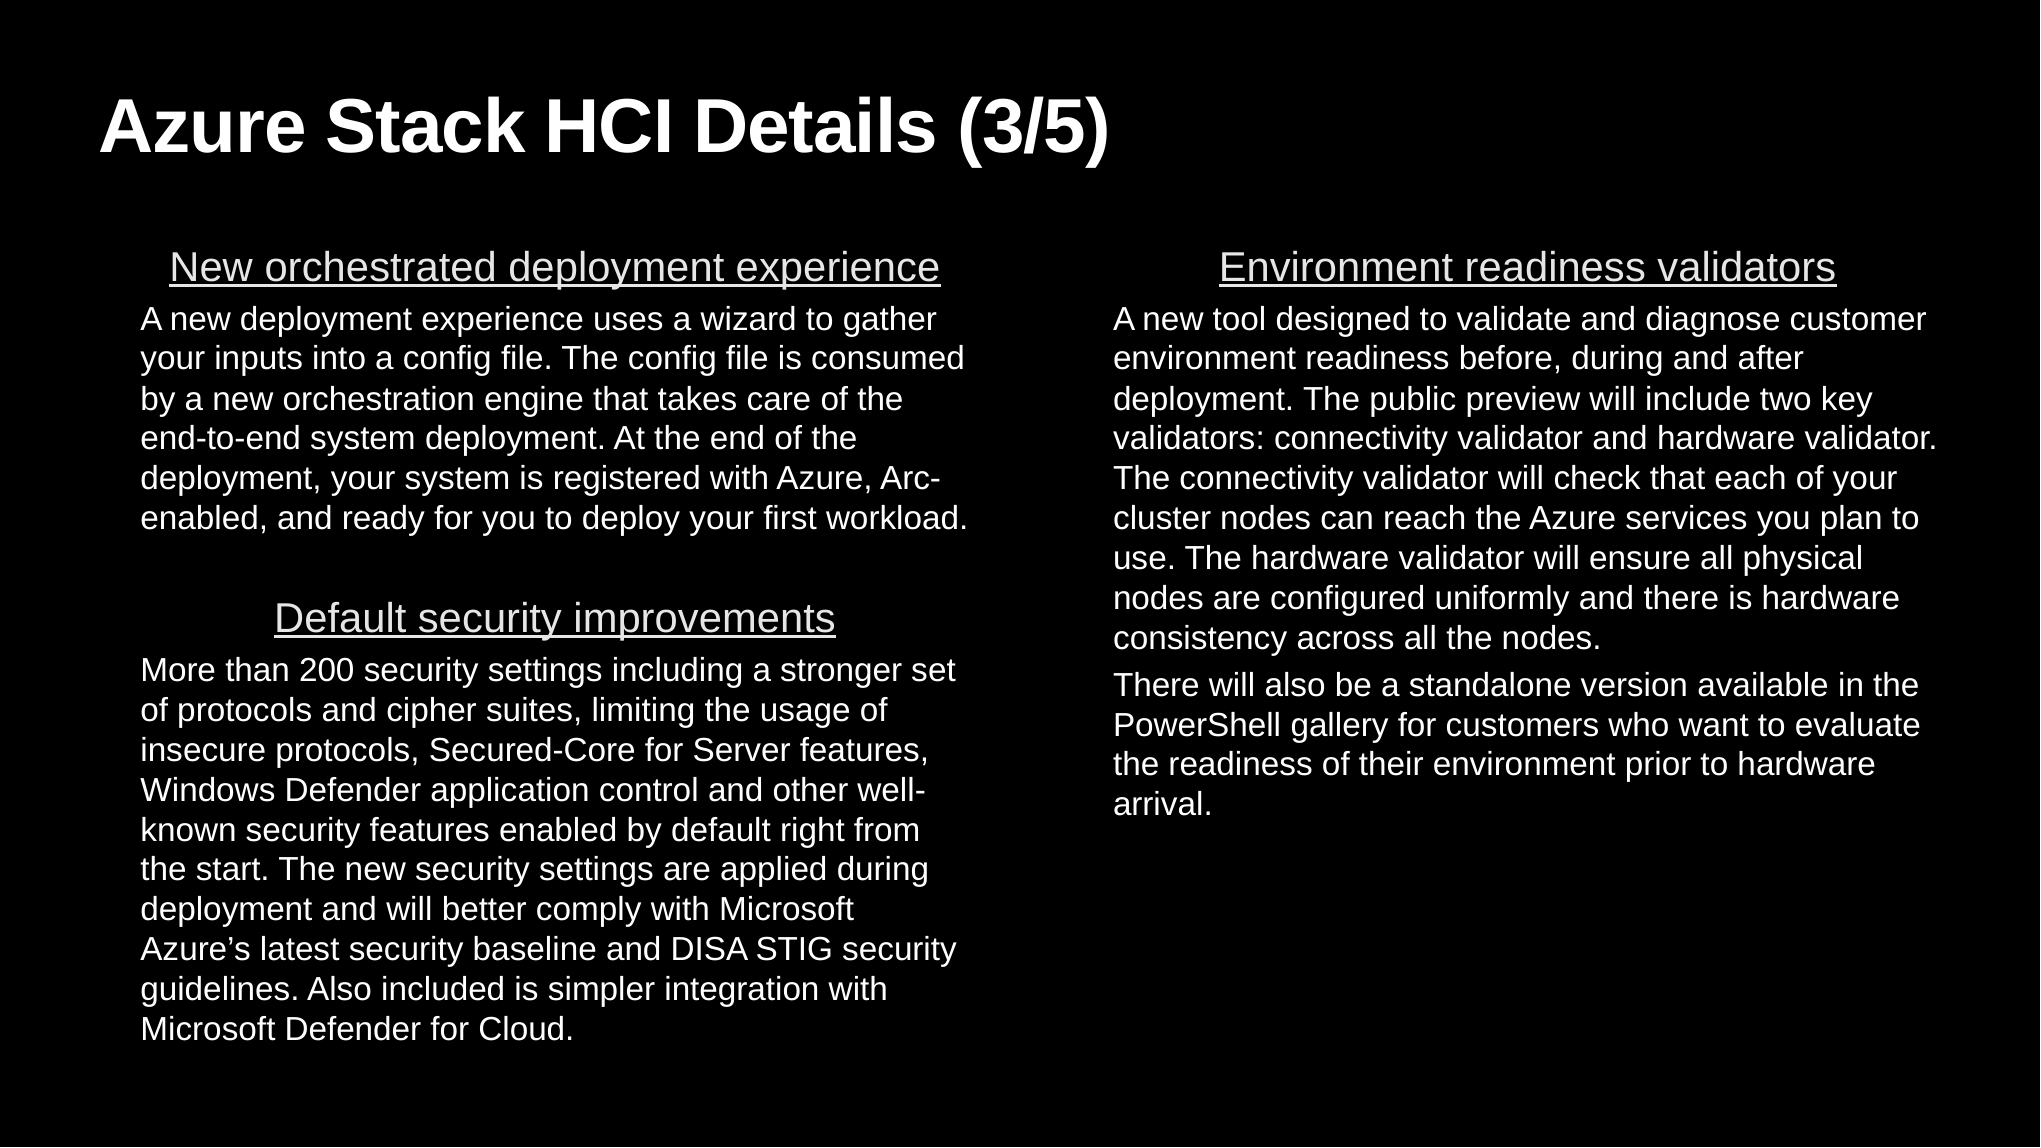

# Azure Stack HCI Details (3/5)
New orchestrated deployment experience
A new deployment experience uses a wizard to gather your inputs into a config file. The config file is consumed by a new orchestration engine that takes care of the end-to-end system deployment. At the end of the deployment, your system is registered with Azure, Arc-enabled, and ready for you to deploy your first workload.

Default security improvements
More than 200 security settings including a stronger set of protocols and cipher suites, limiting the usage of insecure protocols, Secured-Core for Server features, Windows Defender application control and other well-known security features enabled by default right from the start. The new security settings are applied during deployment and will better comply with Microsoft Azure’s latest security baseline and DISA STIG security guidelines. Also included is simpler integration with Microsoft Defender for Cloud.

Environment readiness validators
A new tool designed to validate and diagnose customer environment readiness before, during and after deployment. The public preview will include two key validators: connectivity validator and hardware validator. The connectivity validator will check that each of your cluster nodes can reach the Azure services you plan to use. The hardware validator will ensure all physical nodes are configured uniformly and there is hardware consistency across all the nodes.
There will also be a standalone version available in the PowerShell gallery for customers who want to evaluate the readiness of their environment prior to hardware arrival.​